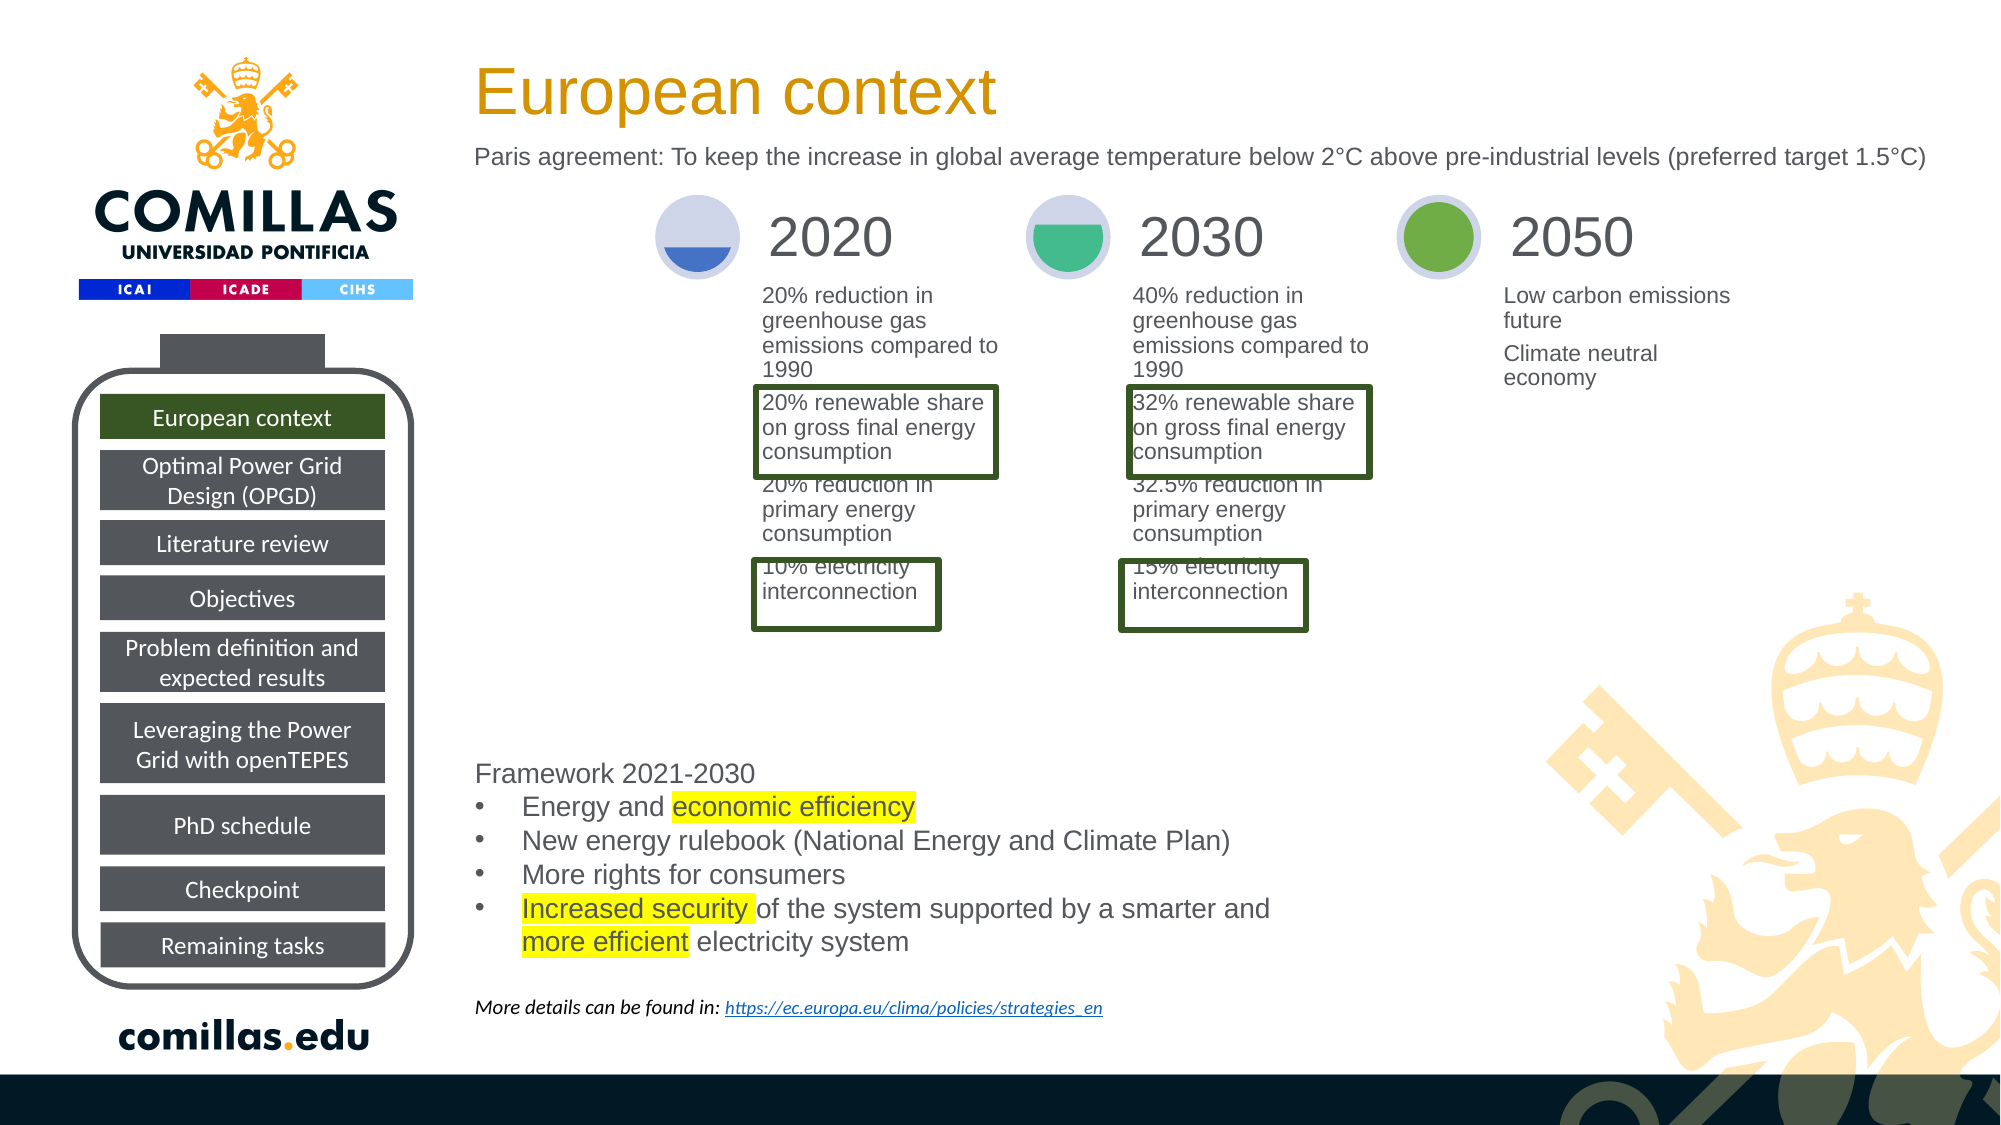

# European context
Paris agreement: To keep the increase in global average temperature below 2°C above pre-industrial levels (preferred target 1.5°C)
20% reduction in greenhouse gas emissions compared to 1990
20% renewable share on gross final energy consumption
20% reduction in primary energy consumption
10% electricity interconnection
2020
40% reduction in greenhouse gas emissions compared to 1990
32% renewable share on gross final energy consumption
32.5% reduction in primary energy consumption
15% electricity interconnection
2030
Low carbon emissions future
Climate neutral economy
2050

European context
Optimal Power Grid Design (OPGD)
Literature review
Objectives
Problem definition and expected results
Leveraging the Power Grid with openTEPES
PhD schedule
Checkpoint
Remaining tasks

Framework 2021-2030
Energy and economic efficiency
New energy rulebook (National Energy and Climate Plan)
More rights for consumers
Increased security of the system supported by a smarter and more efficient electricity system
More details can be found in: https://ec.europa.eu/clima/policies/strategies_en